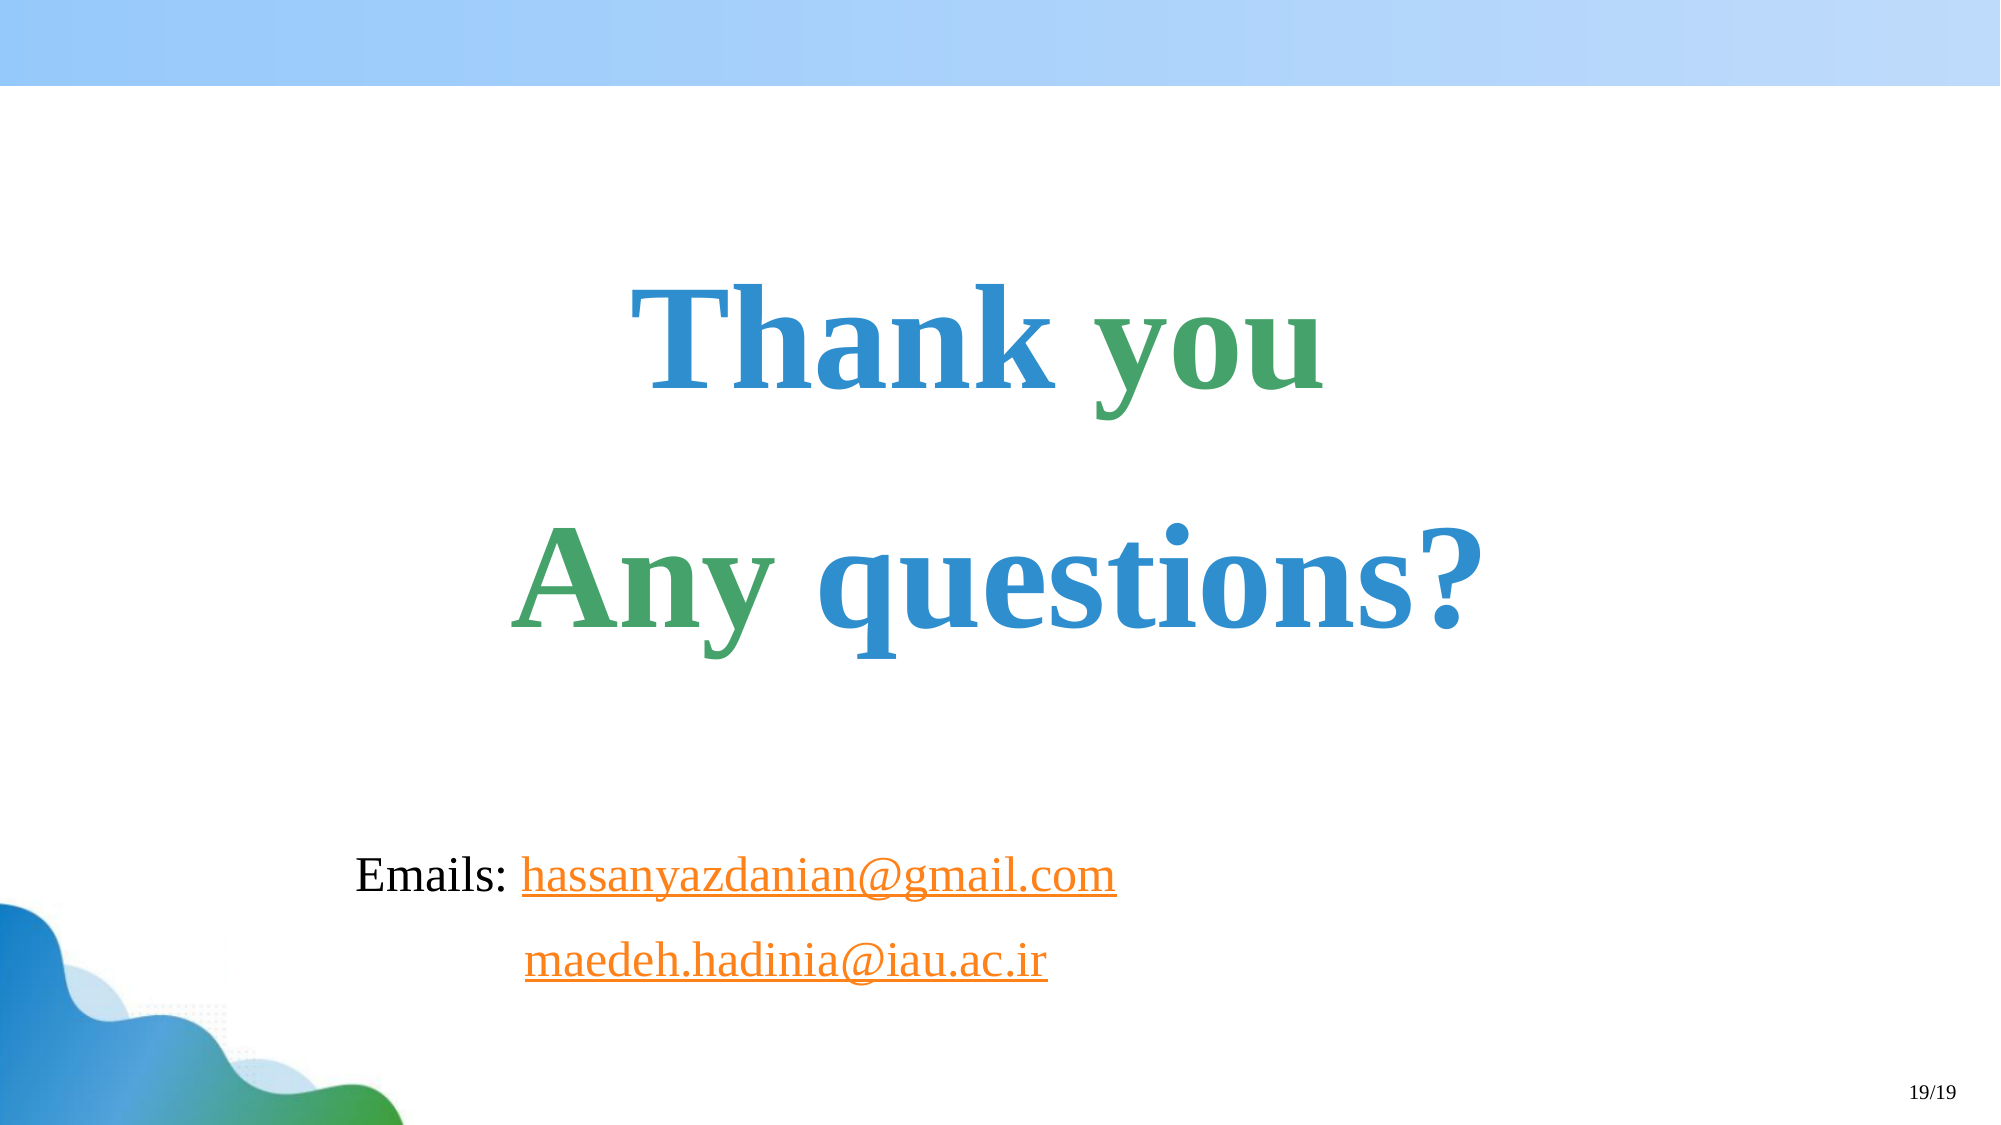

Thank you
Any questions?
Emails: hassanyazdanian@gmail.com
maedeh.hadinia@iau.ac.ir

19/19